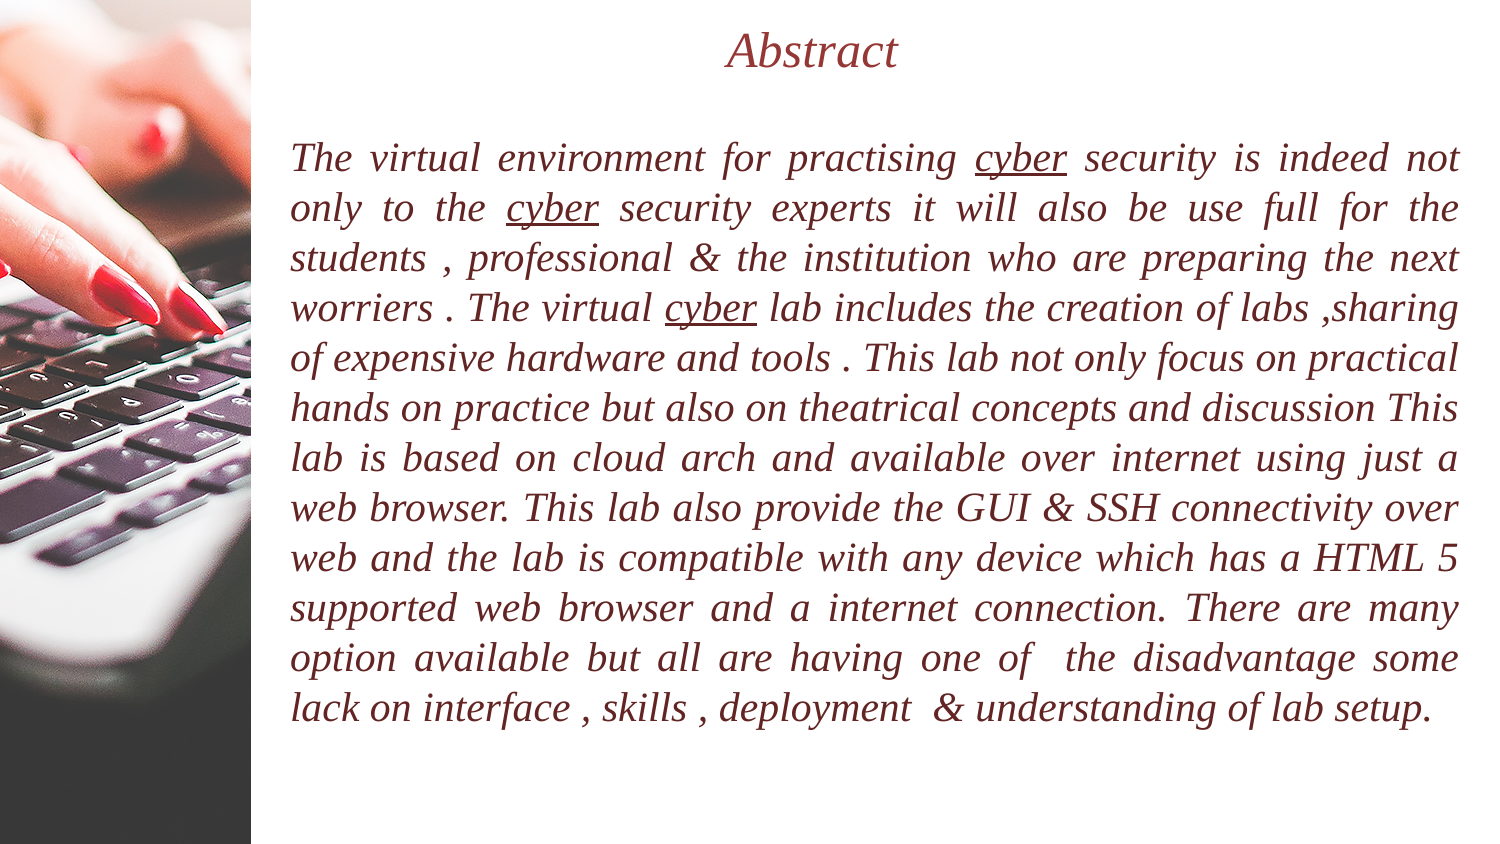

# Abstract
The virtual environment for practising cyber security is indeed not only to the cyber security experts it will also be use full for the students , professional & the institution who are preparing the next worriers . The virtual cyber lab includes the creation of labs ,sharing of expensive hardware and tools . This lab not only focus on practical hands on practice but also on theatrical concepts and discussion This lab is based on cloud arch and available over internet using just a web browser. This lab also provide the GUI & SSH connectivity over web and the lab is compatible with any device which has a HTML 5 supported web browser and a internet connection. There are many option available but all are having one of  the disadvantage some lack on interface , skills , deployment  & understanding of lab setup.